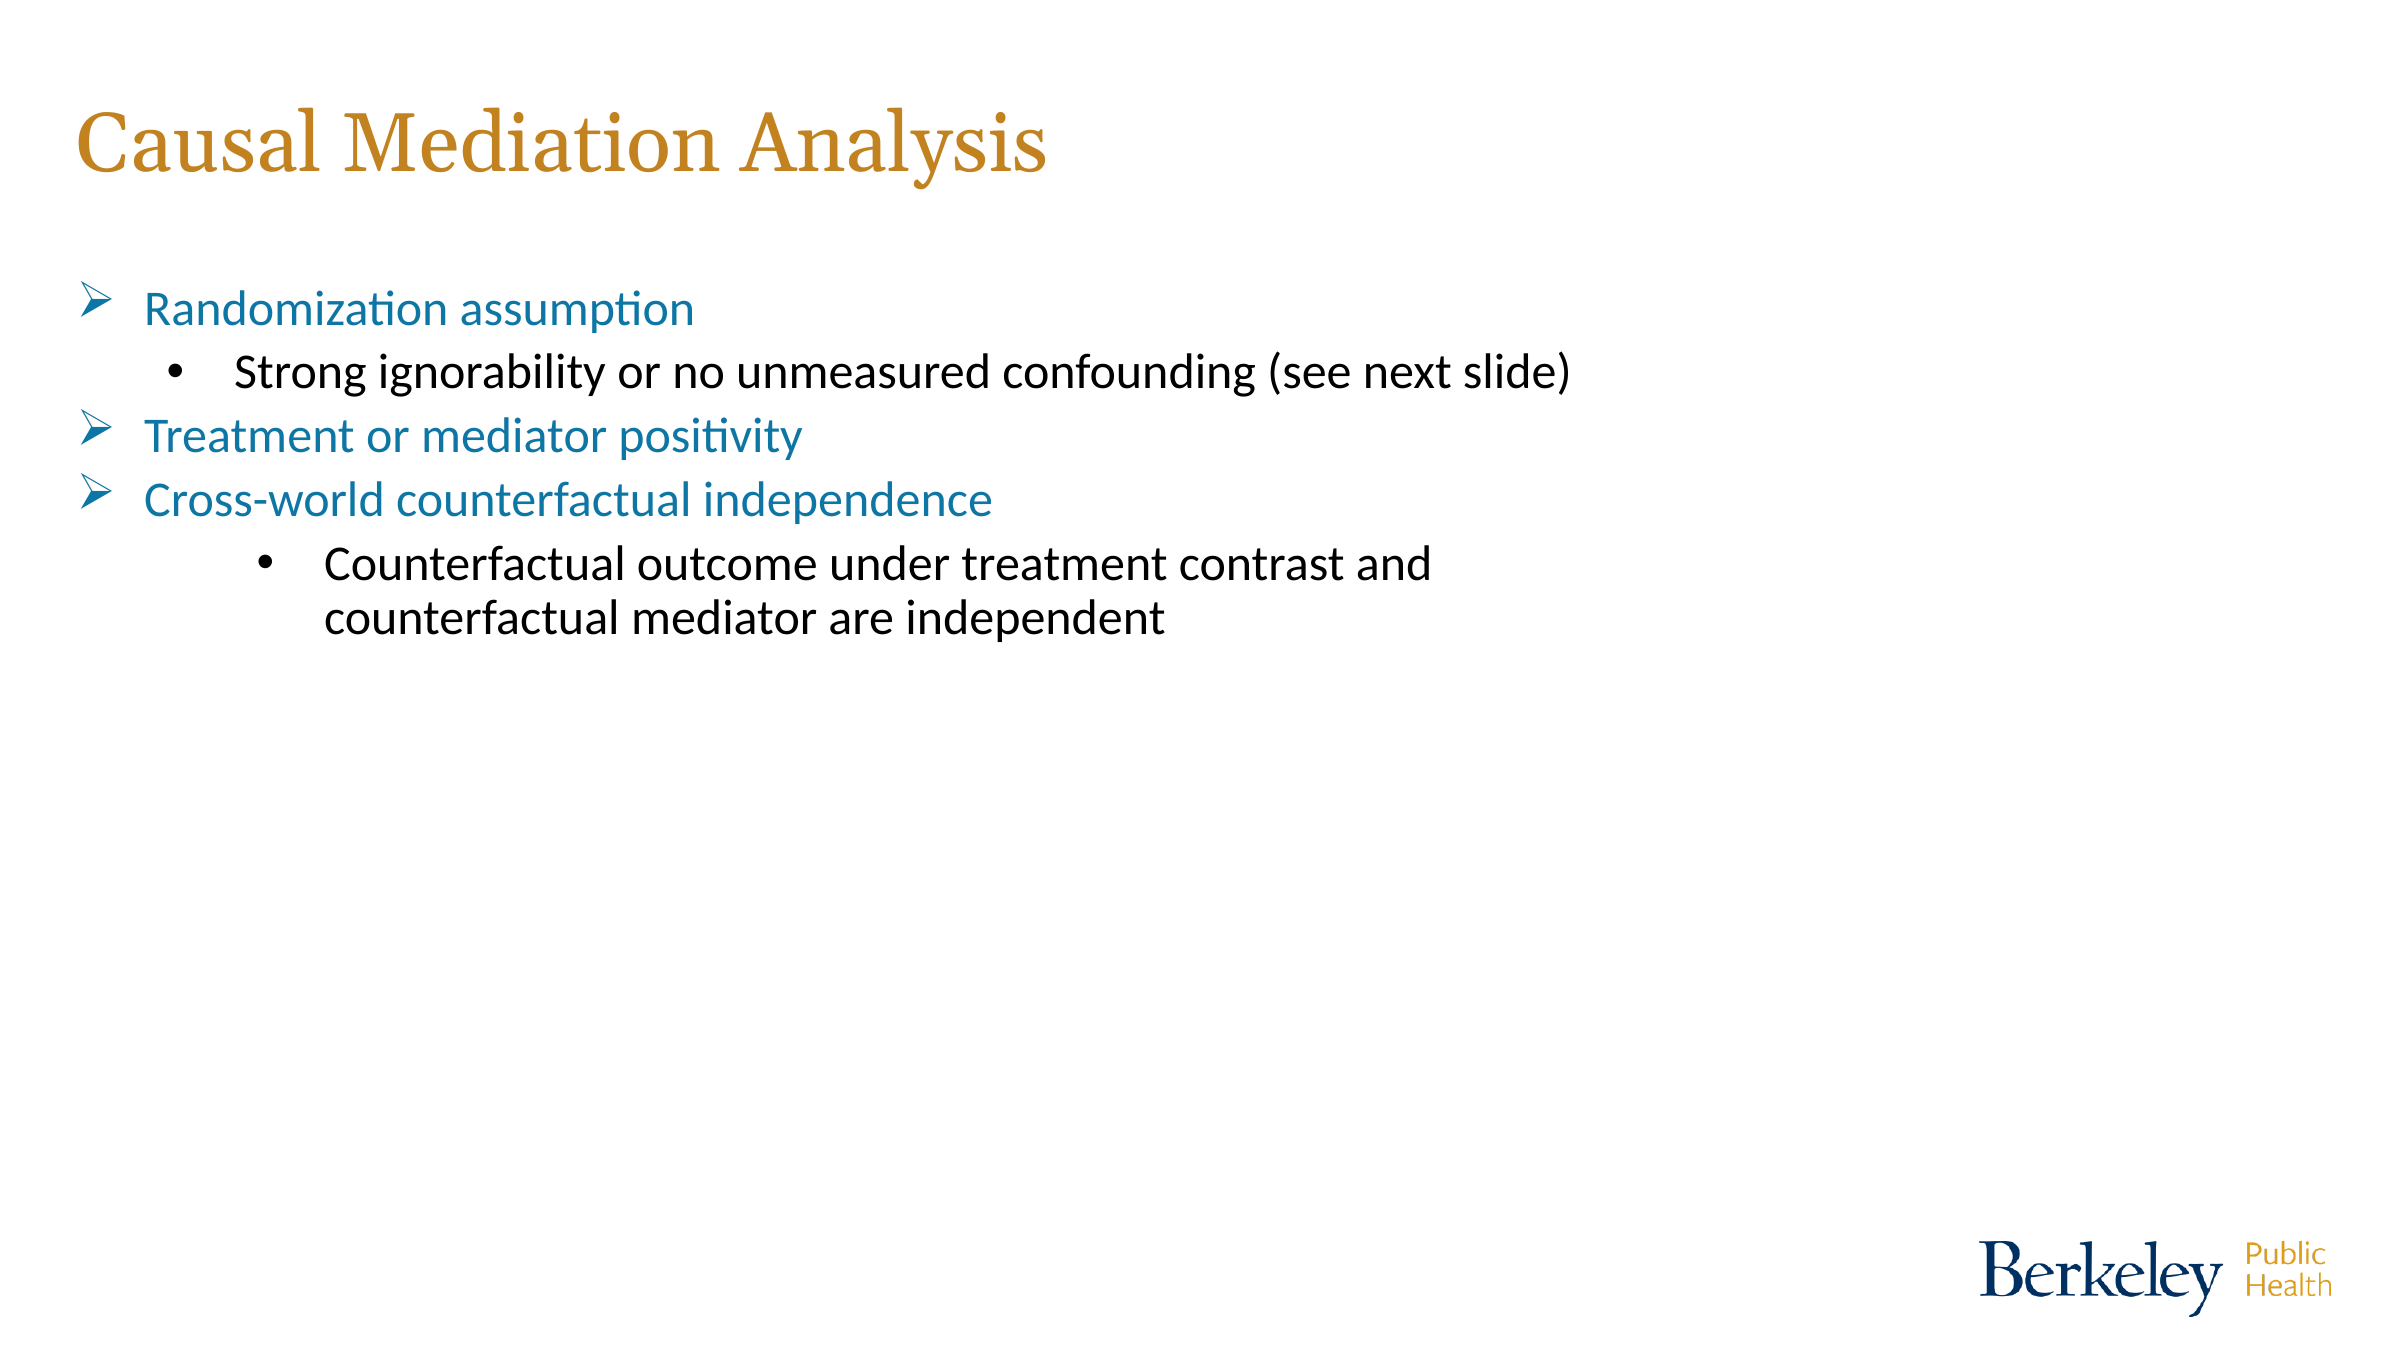

# Causal Mediation Analysis
Randomization assumption
Strong ignorability or no unmeasured confounding (see next slide)
Treatment or mediator positivity
Cross-world counterfactual independence
Counterfactual outcome under treatment contrast and counterfactual mediator are independent